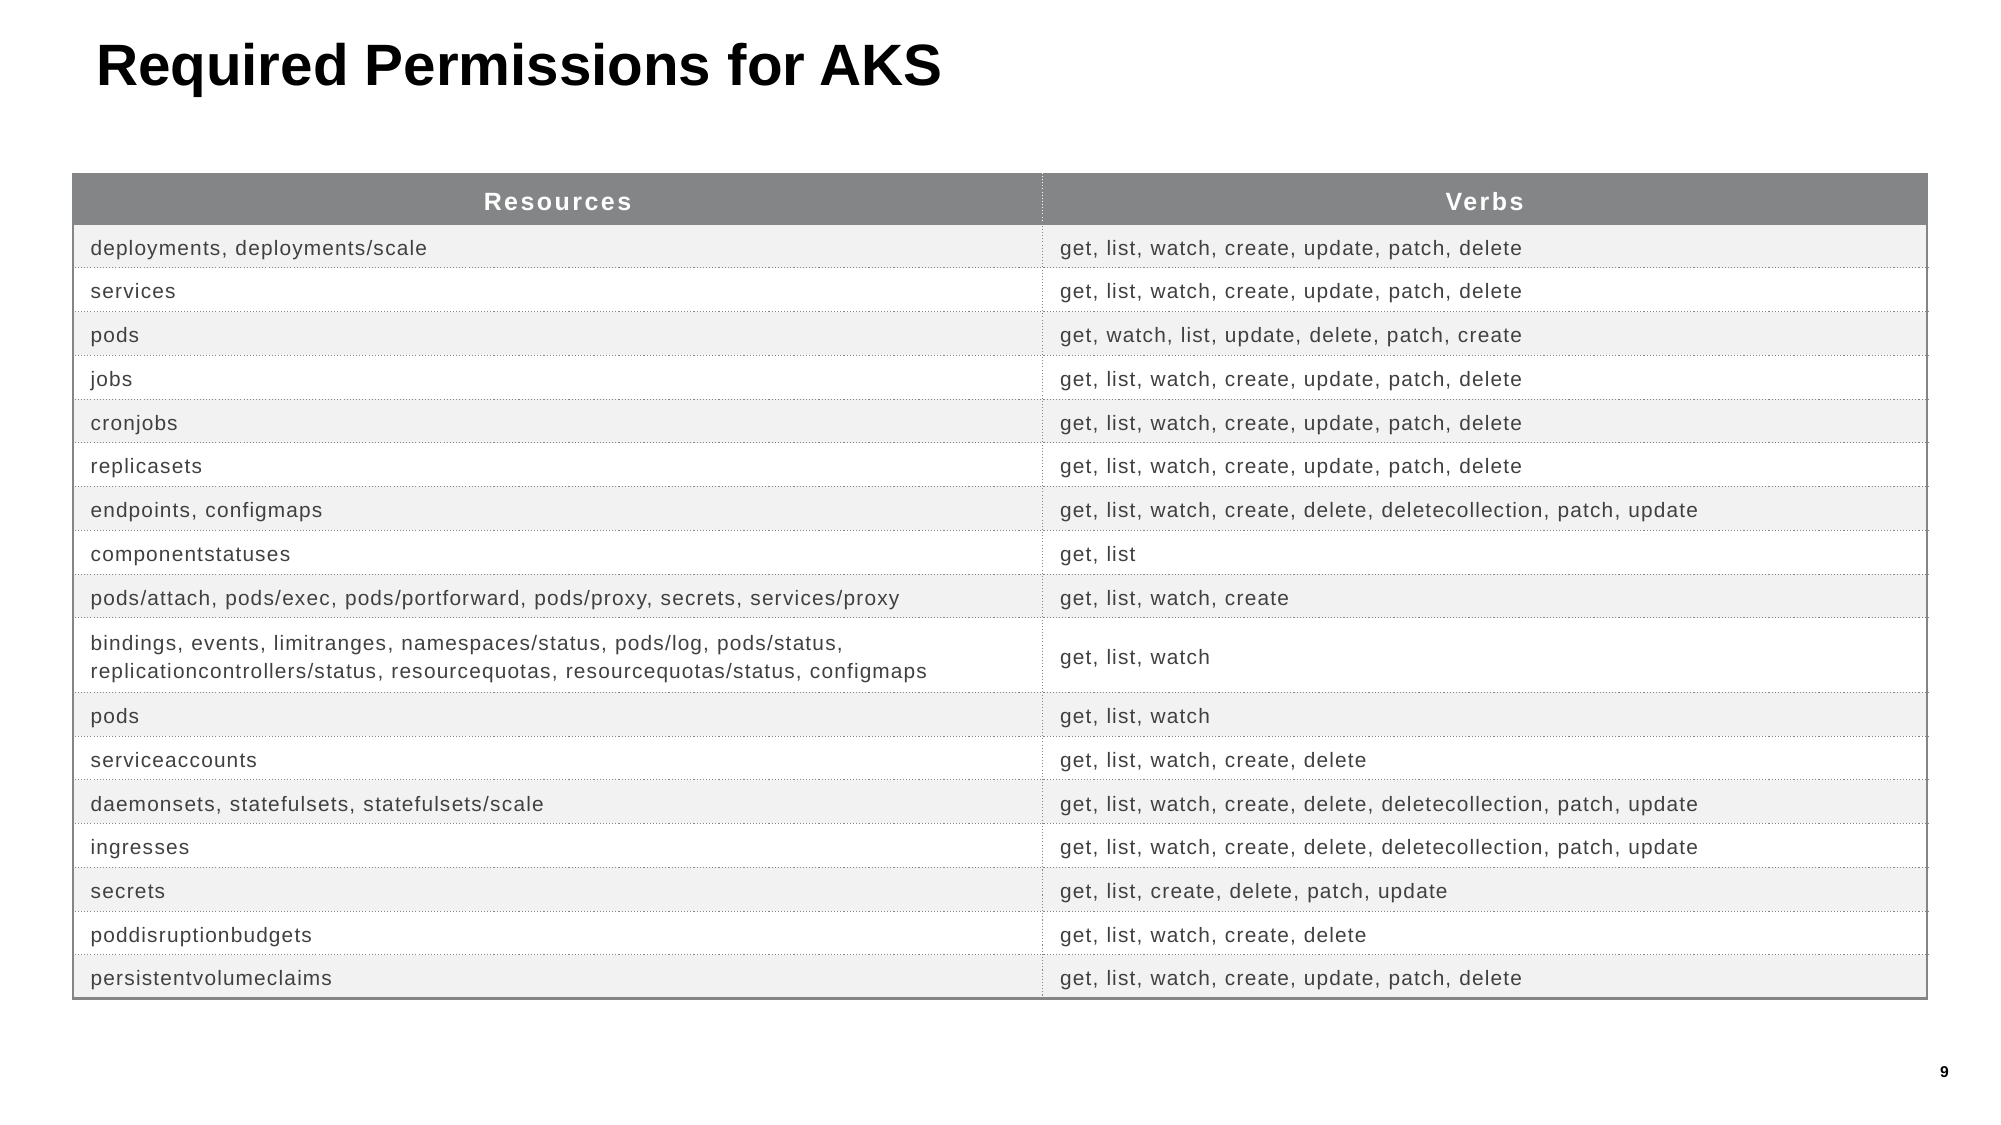

Required Permissions for AKS
| Resources | Verbs |
| --- | --- |
| deployments, deployments/scale | get, list, watch, create, update, patch, delete |
| services | get, list, watch, create, update, patch, delete |
| pods | get, watch, list, update, delete, patch, create |
| jobs | get, list, watch, create, update, patch, delete |
| cronjobs | get, list, watch, create, update, patch, delete |
| replicasets | get, list, watch, create, update, patch, delete |
| endpoints, configmaps | get, list, watch, create, delete, deletecollection, patch, update |
| componentstatuses | get, list |
| pods/attach, pods/exec, pods/portforward, pods/proxy, secrets, services/proxy | get, list, watch, create |
| bindings, events, limitranges, namespaces/status, pods/log, pods/status, replicationcontrollers/status, resourcequotas, resourcequotas/status, configmaps | get, list, watch |
| pods | get, list, watch |
| serviceaccounts | get, list, watch, create, delete |
| daemonsets, statefulsets, statefulsets/scale | get, list, watch, create, delete, deletecollection, patch, update |
| ingresses | get, list, watch, create, delete, deletecollection, patch, update |
| secrets | get, list, create, delete, patch, update |
| poddisruptionbudgets | get, list, watch, create, delete |
| persistentvolumeclaims | get, list, watch, create, update, patch, delete |